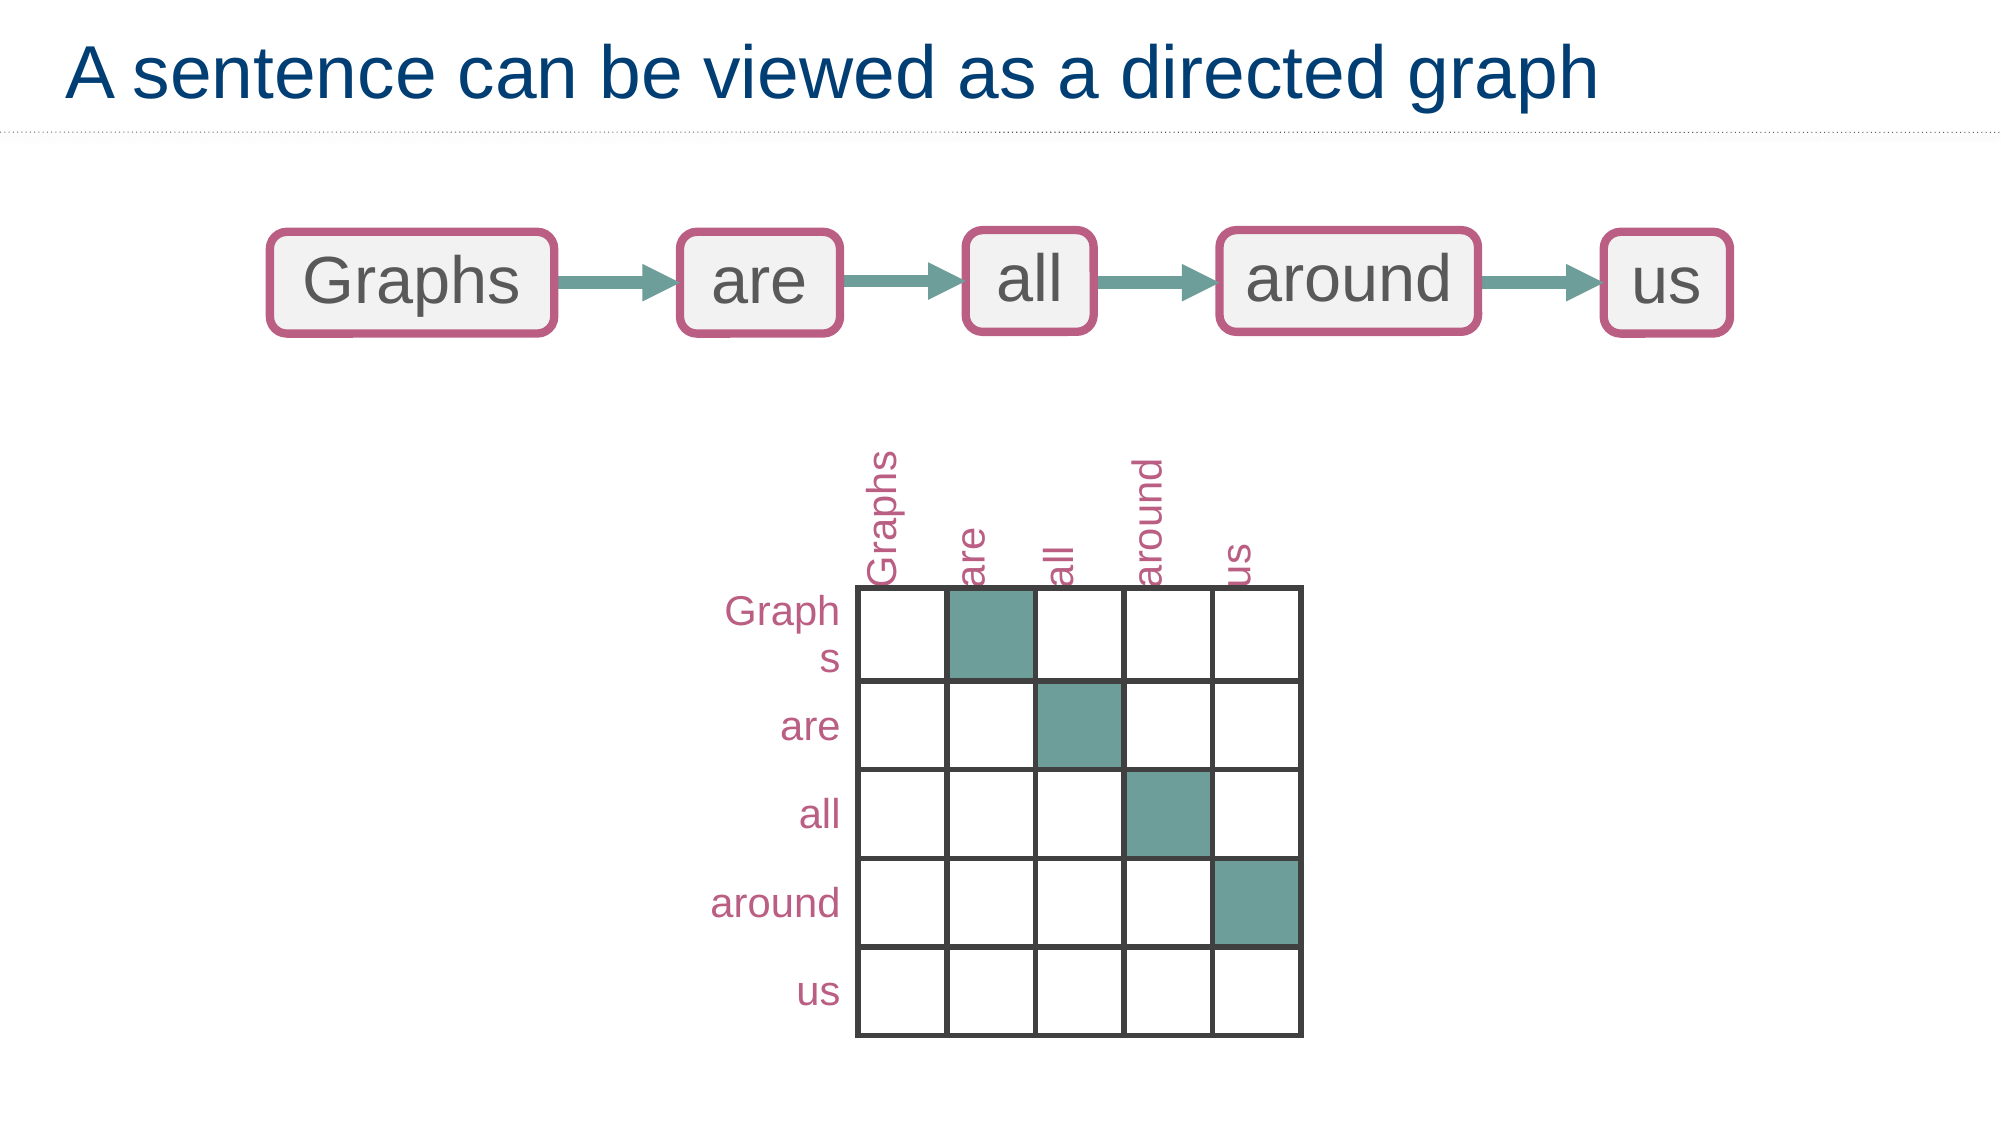

A sentence can be viewed as a directed graph
all
around
Graphs
are
us
|  | Graphs | are | all | around | us |
| --- | --- | --- | --- | --- | --- |
| Graphs |  |  |  |  |  |
| are |  |  |  |  |  |
| all |  |  |  |  |  |
| around |  |  |  |  |  |
| us |  |  |  |  |  |